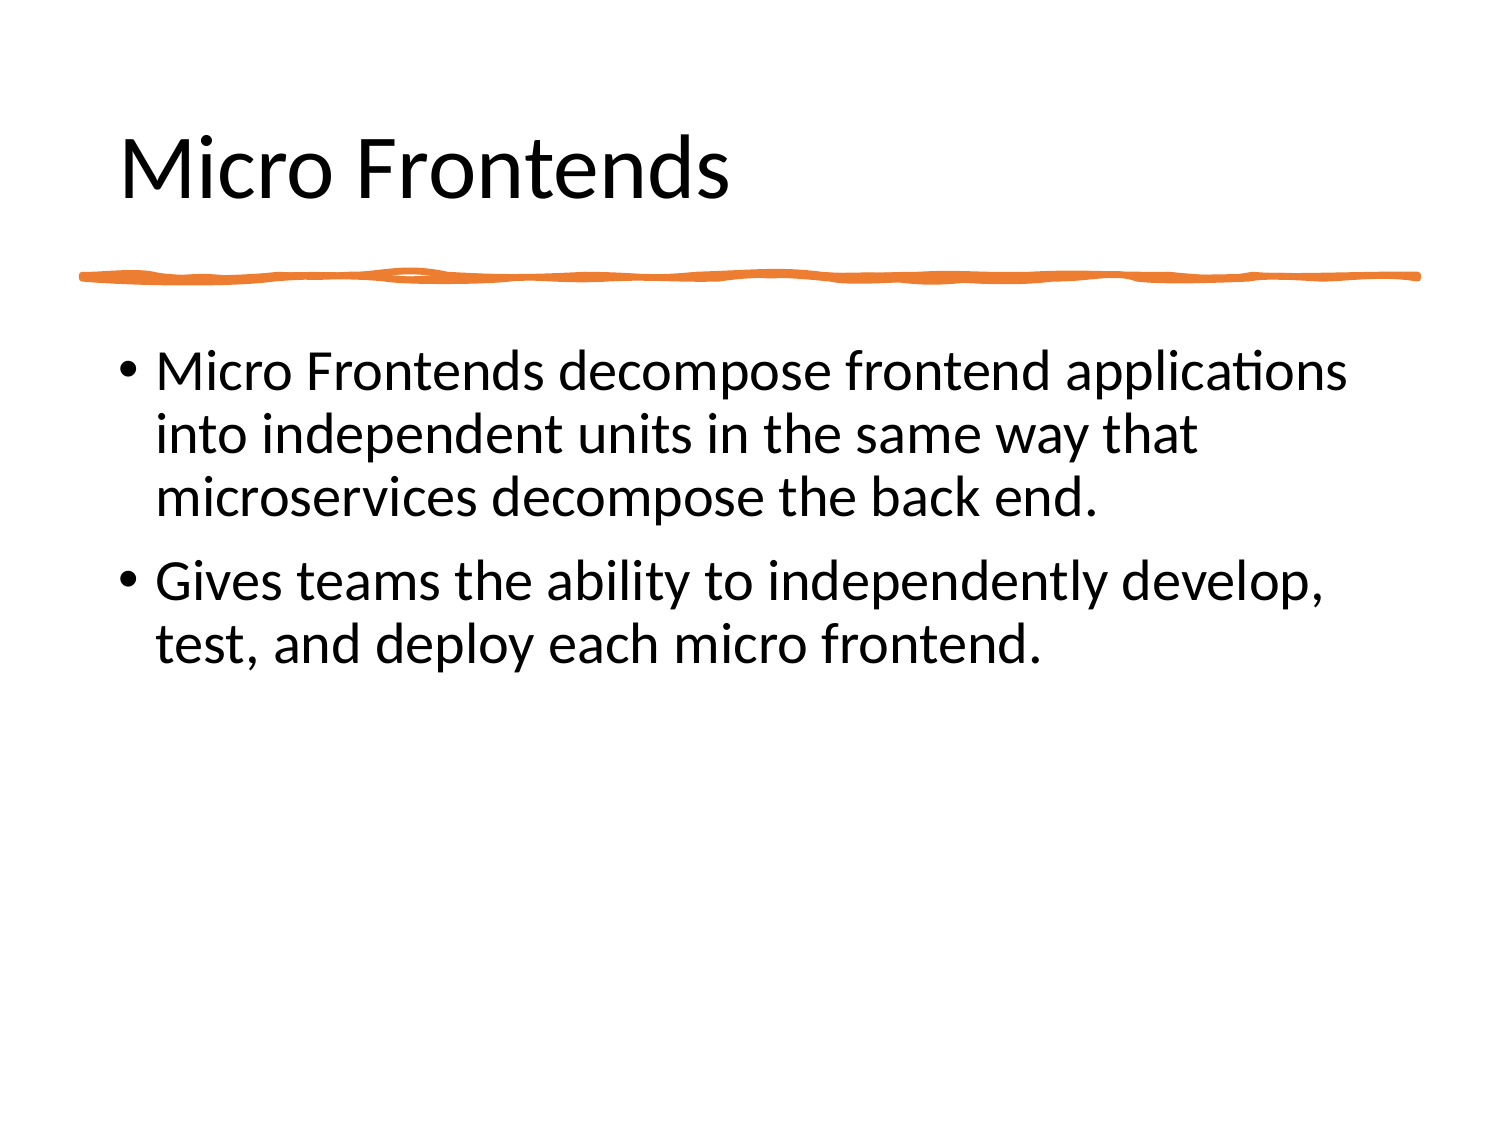

# Micro Frontends
Micro Frontends decompose frontend applications into independent units in the same way that microservices decompose the back end.
Gives teams the ability to independently develop, test, and deploy each micro frontend.